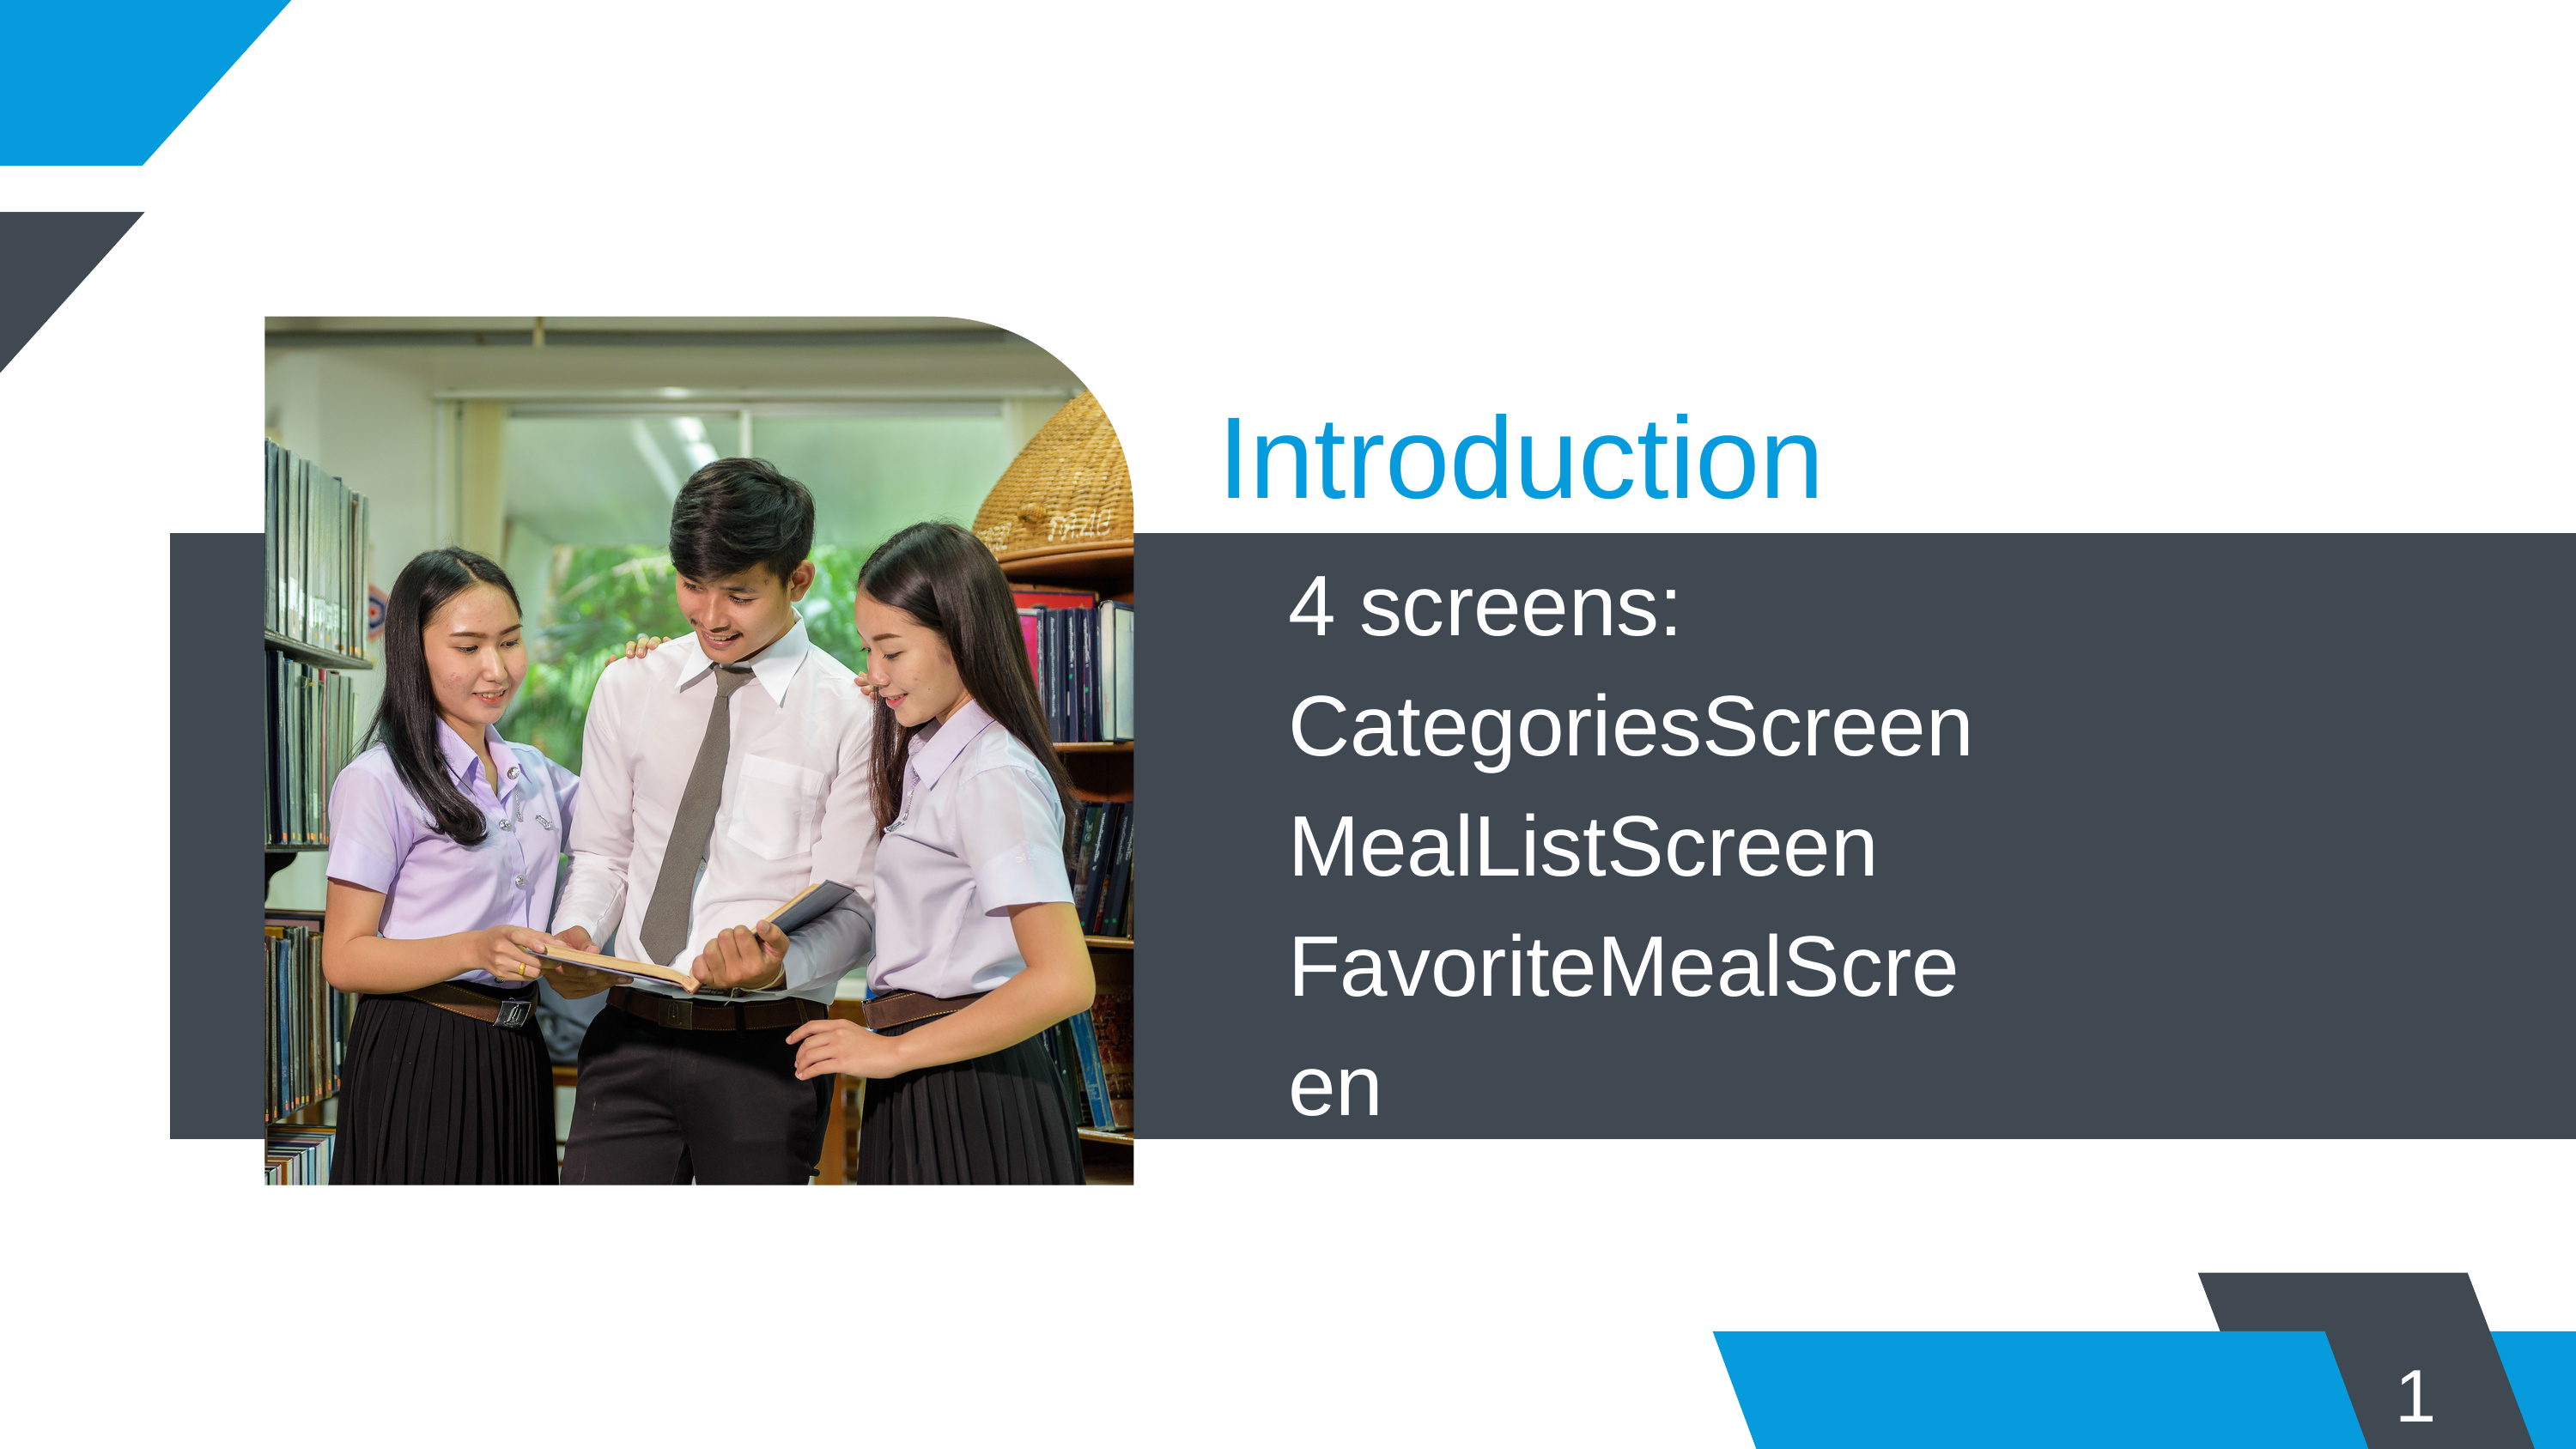

Introduction
4 screens:
CategoriesScreen
MealListScreen
FavoriteMealScreen
MealList Screen

1